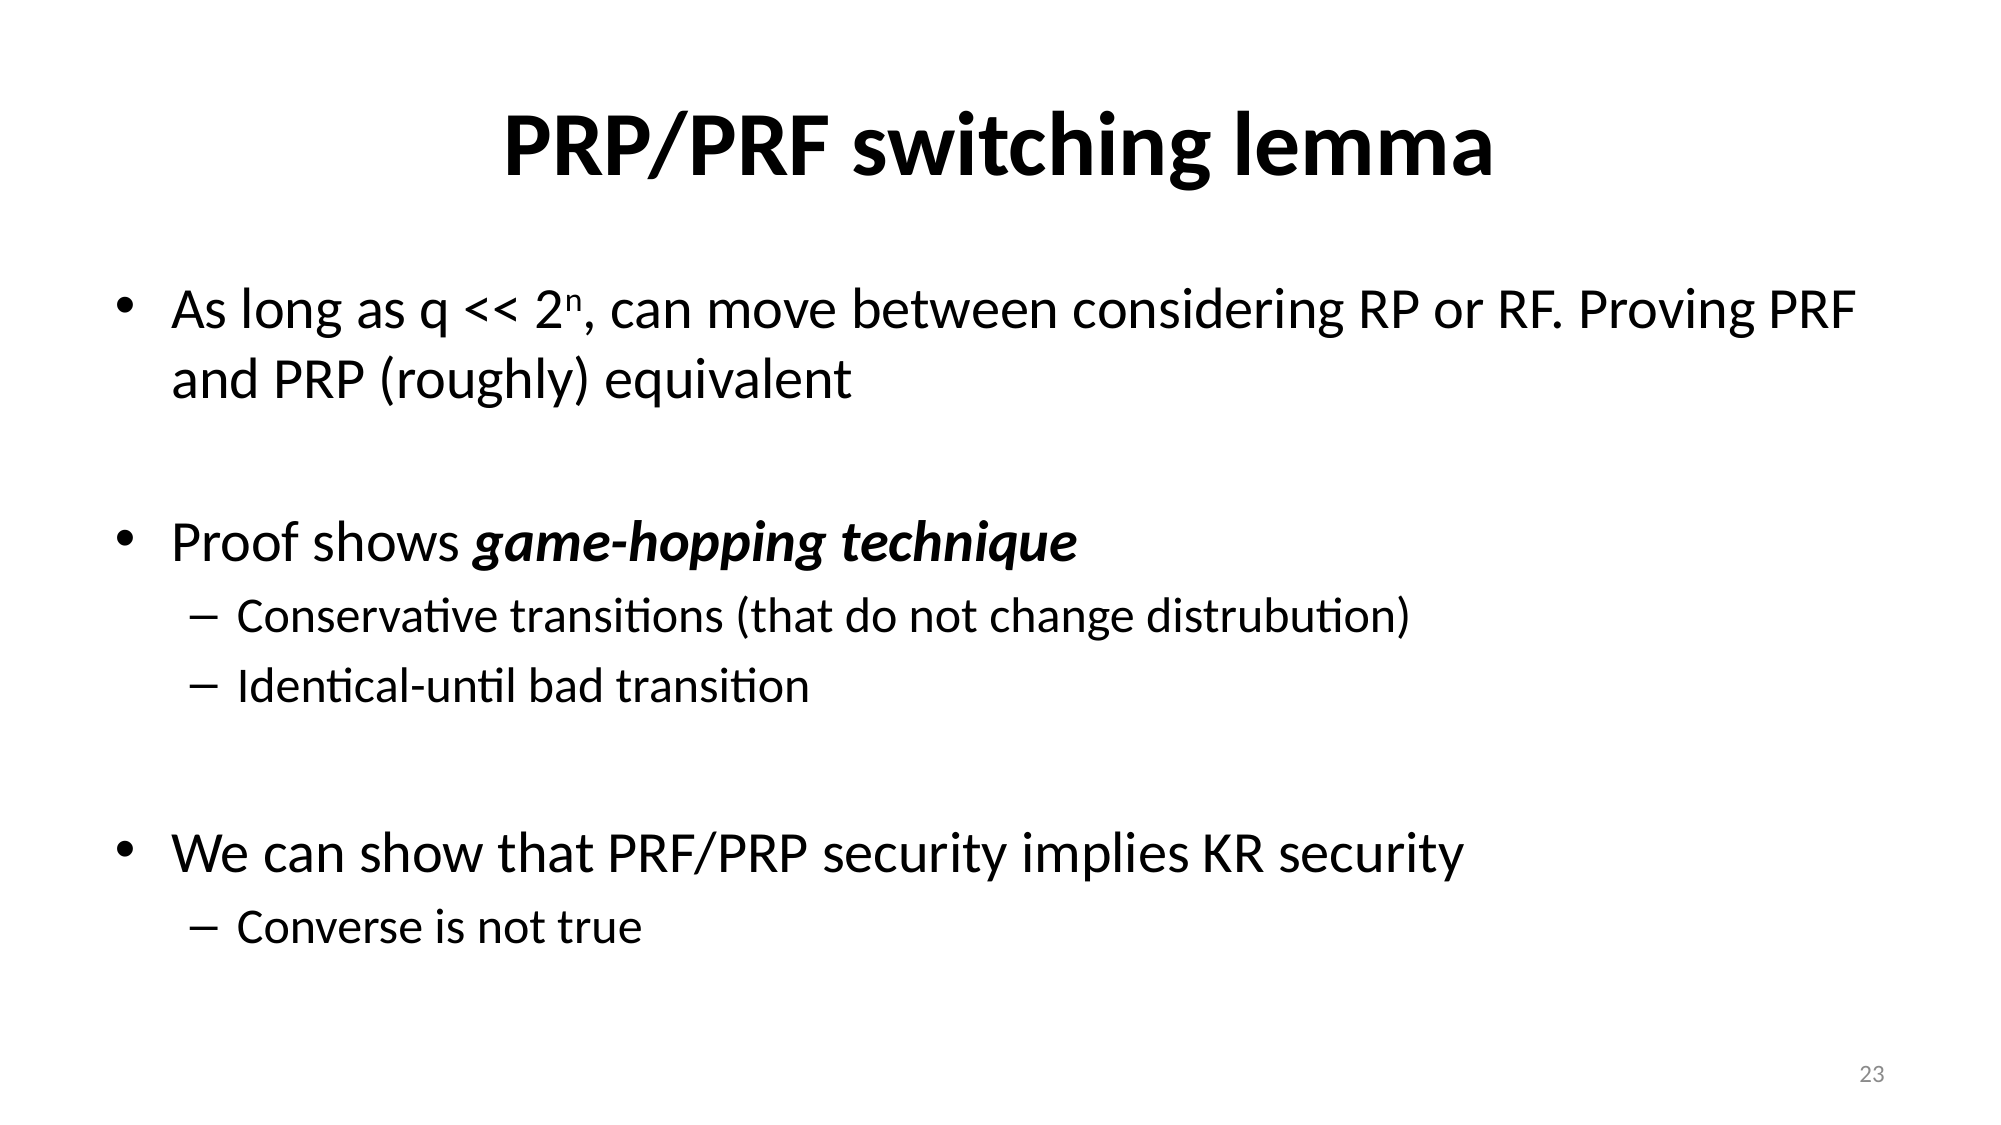

# PRP/PRF switching lemma
As long as q << 2n, can move between considering RP or RF. Proving PRF and PRP (roughly) equivalent

Proof shows game-hopping technique
Conservative transitions (that do not change distrubution)
Identical-until bad transition

We can show that PRF/PRP security implies KR security
Converse is not true
23